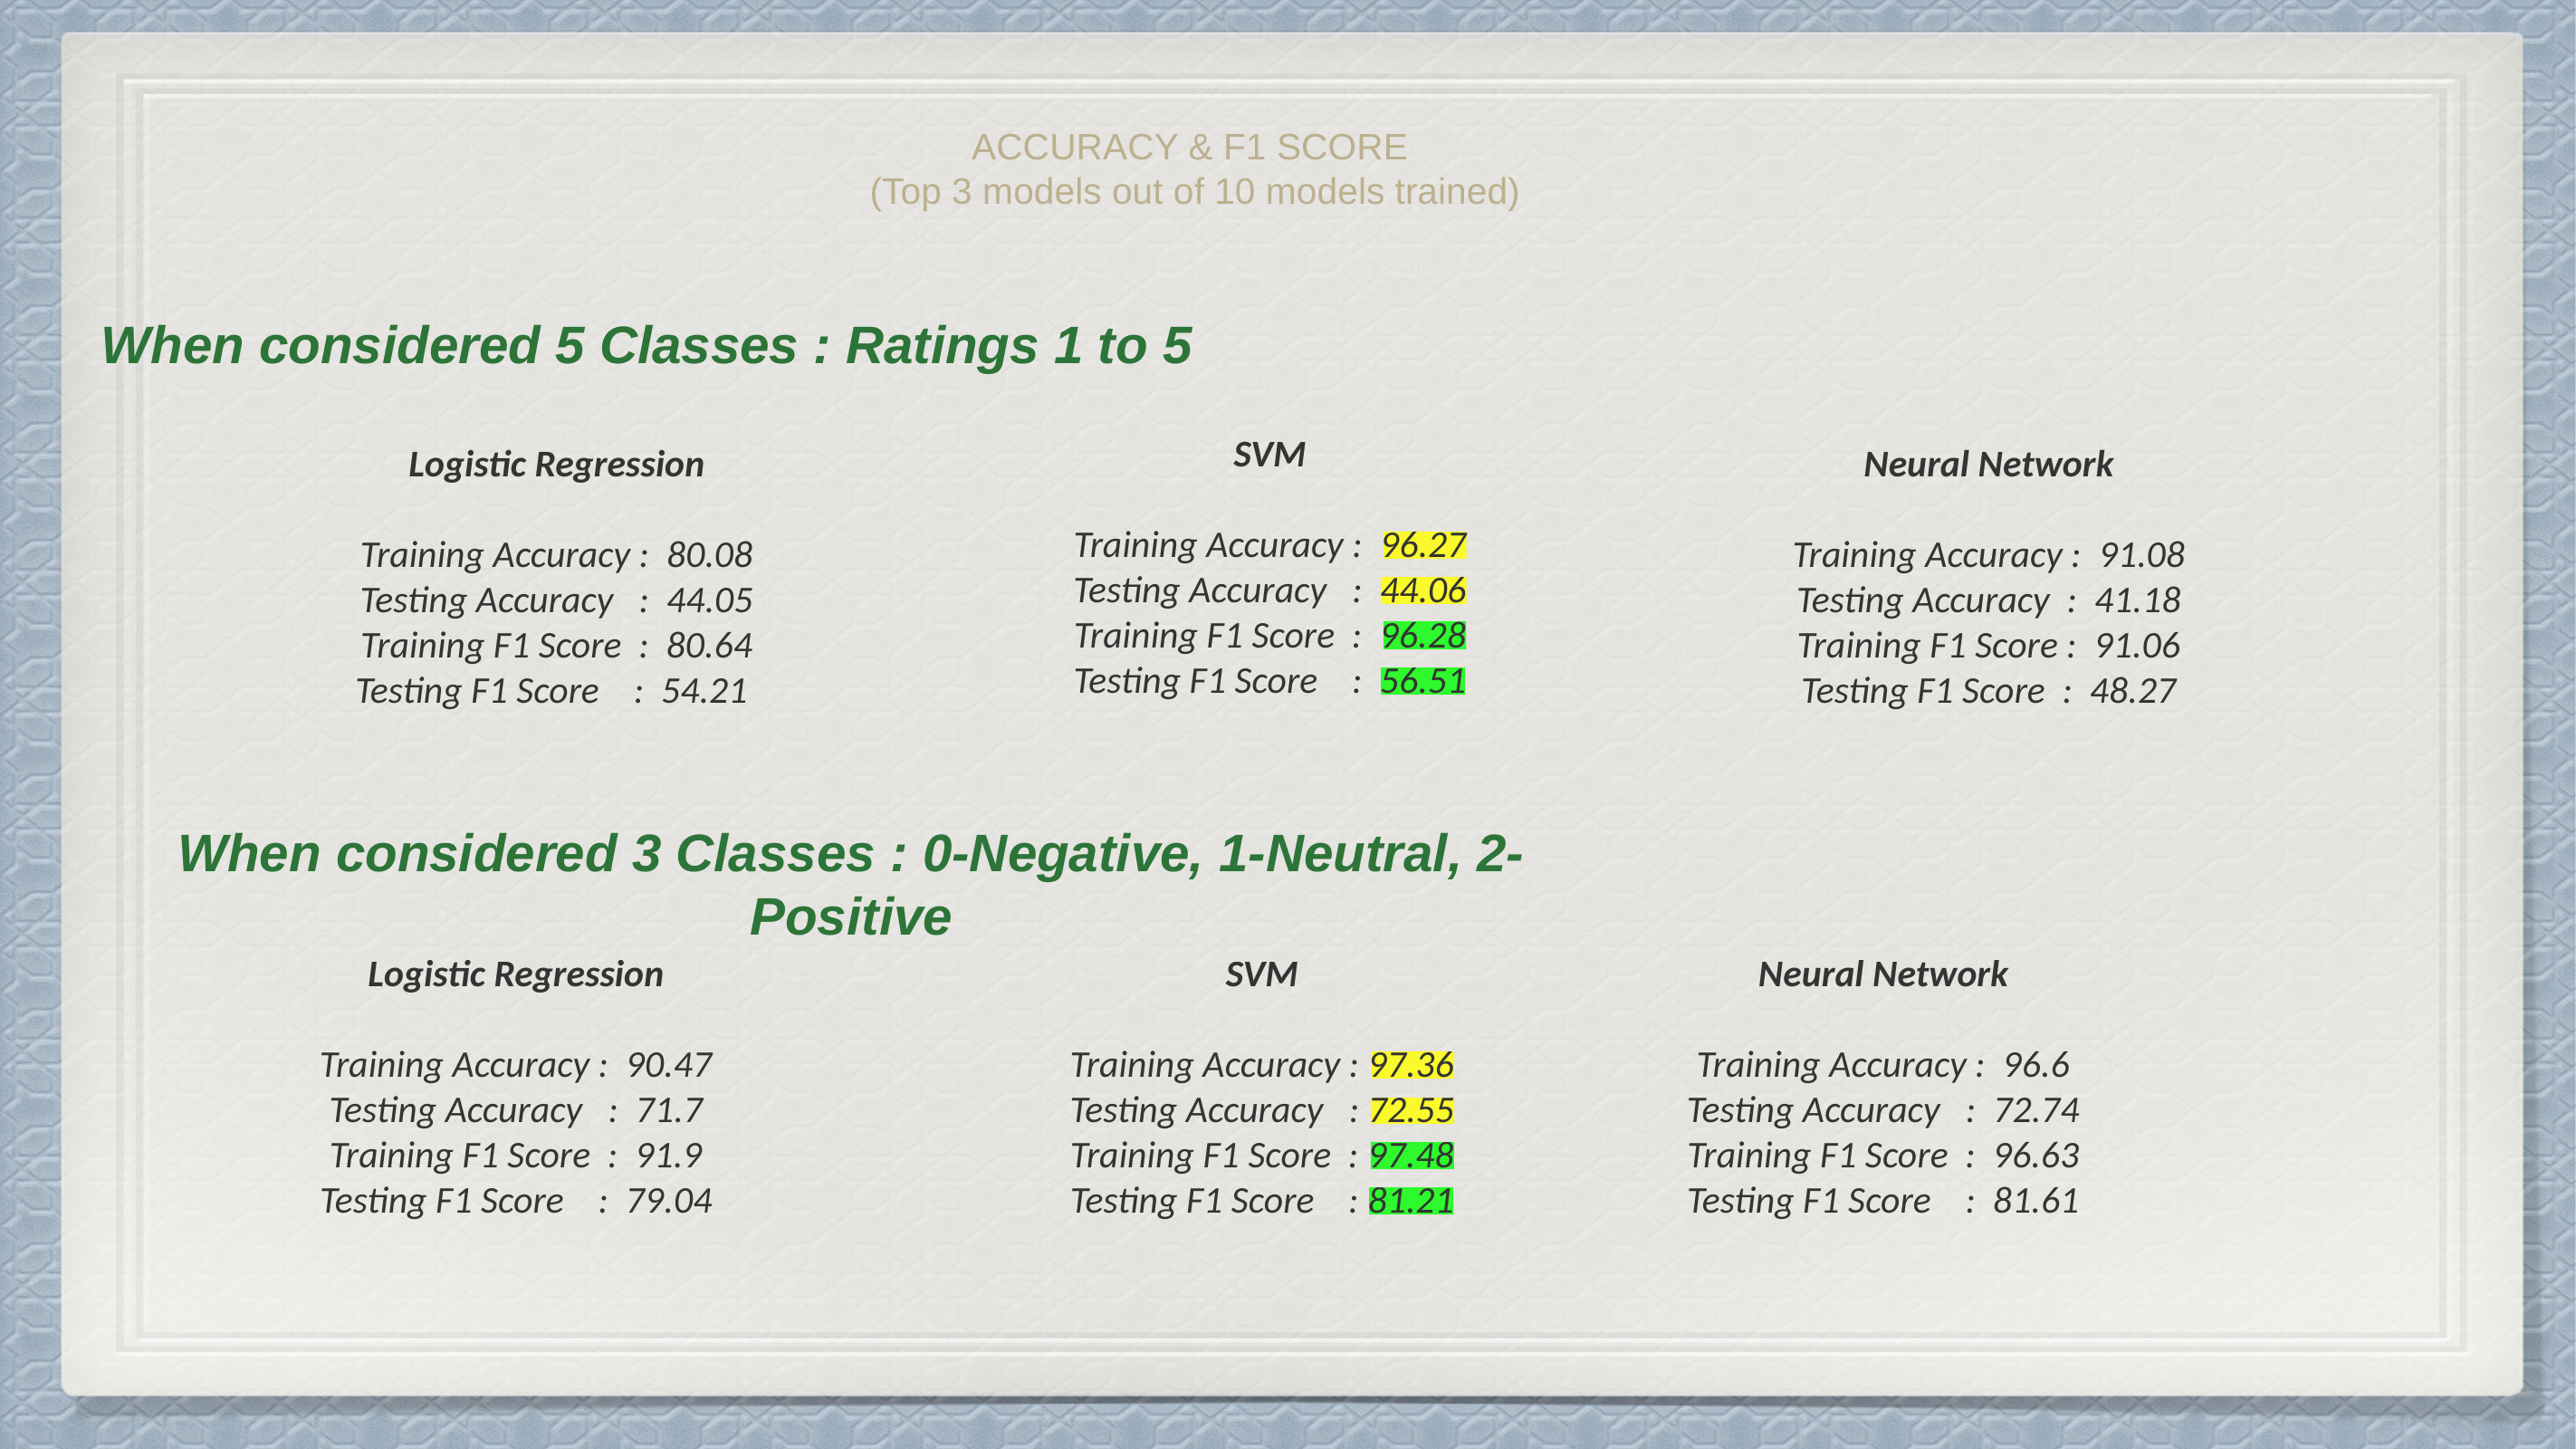

# ACCURACY & F1 SCORE (Top 3 models out of 10 models trained)
When considered 5 Classes : Ratings 1 to 5

SVM

Training Accuracy :  96.27
Testing Accuracy   :  44.06
Training F1 Score  :  96.28
Testing F1 Score    :  56.51
Logistic Regression

Training Accuracy :  80.08
Testing Accuracy   :  44.05
Training F1 Score  :  80.64
Testing F1 Score    :  54.21

Neural Network

Training Accuracy :  91.08
Testing Accuracy  :  41.18
Training F1 Score :  91.06
Testing F1 Score  :  48.27
When considered 3 Classes : 0-Negative, 1-Neutral, 2-Positive
Logistic Regression

Training Accuracy :  90.47
Testing Accuracy   :  71.7
Training F1 Score  :  91.9
Testing F1 Score    :  79.04
SVM

Training Accuracy : 97.36
Testing Accuracy   : 72.55
Training F1 Score  : 97.48
Testing F1 Score    : 81.21
Neural Network

Training Accuracy :  96.6
Testing Accuracy   :  72.74
Training F1 Score  :  96.63
Testing F1 Score    :  81.61